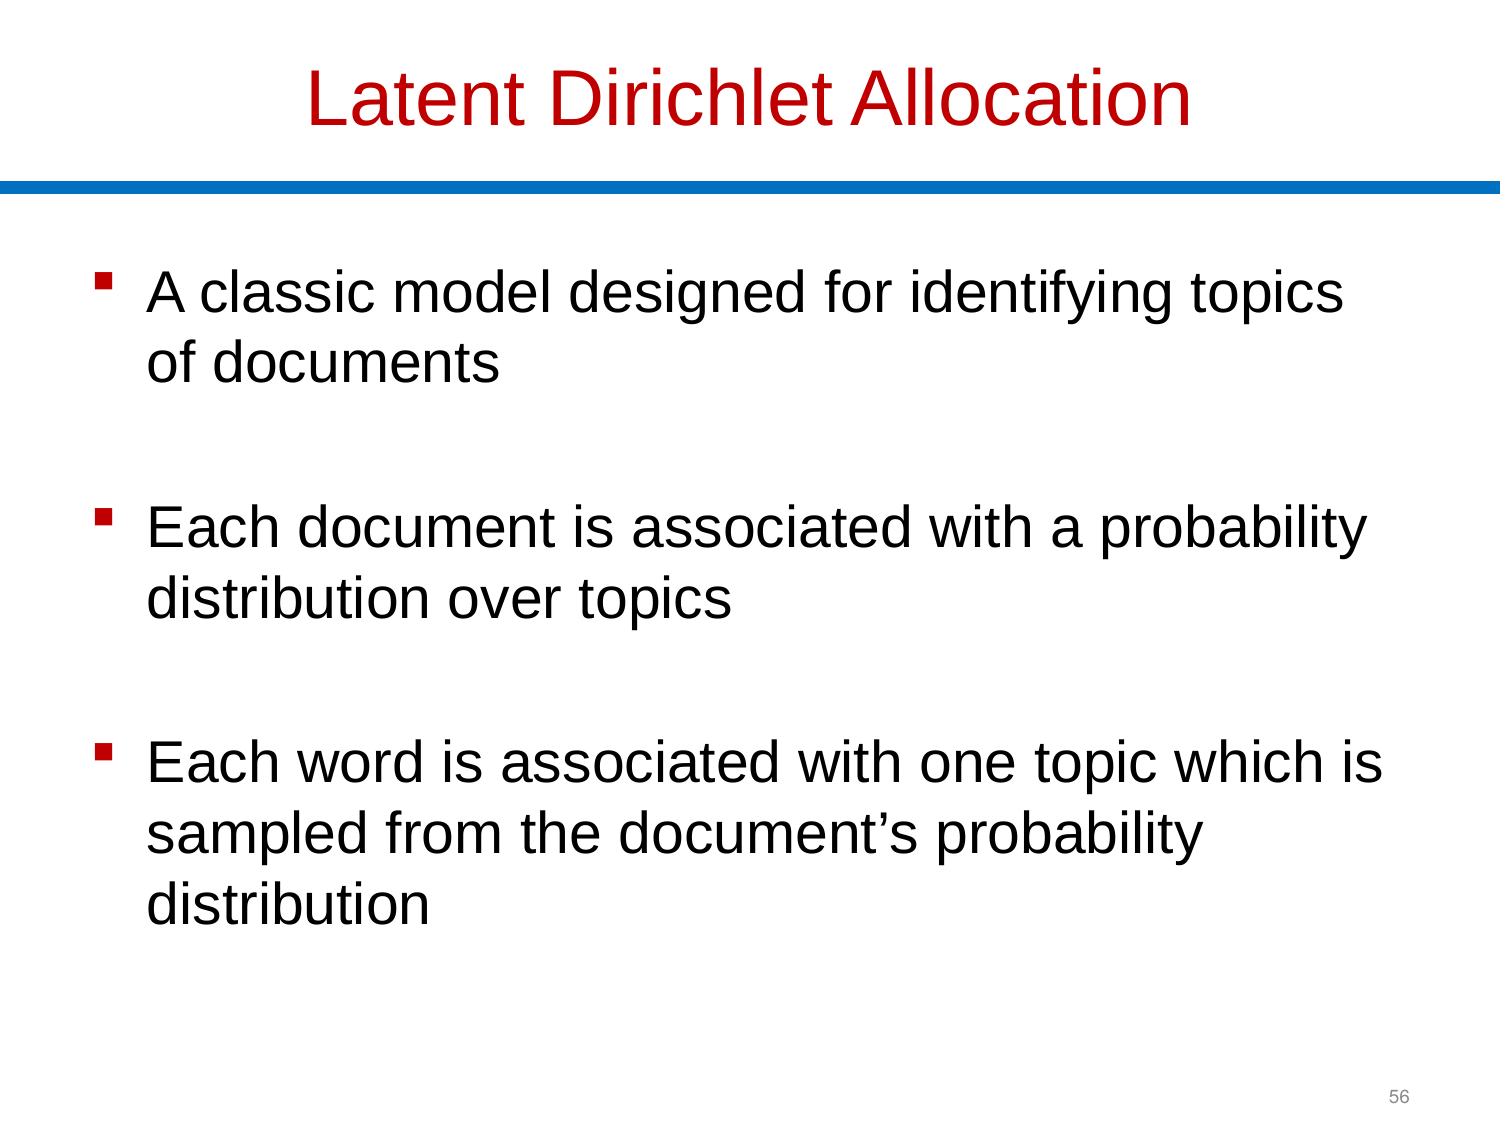

# Latent Dirichlet Allocation
A classic model designed for identifying topics of documents

Each document is associated with a probability distribution over topics

Each word is associated with one topic which is sampled from the document’s probability distribution
56